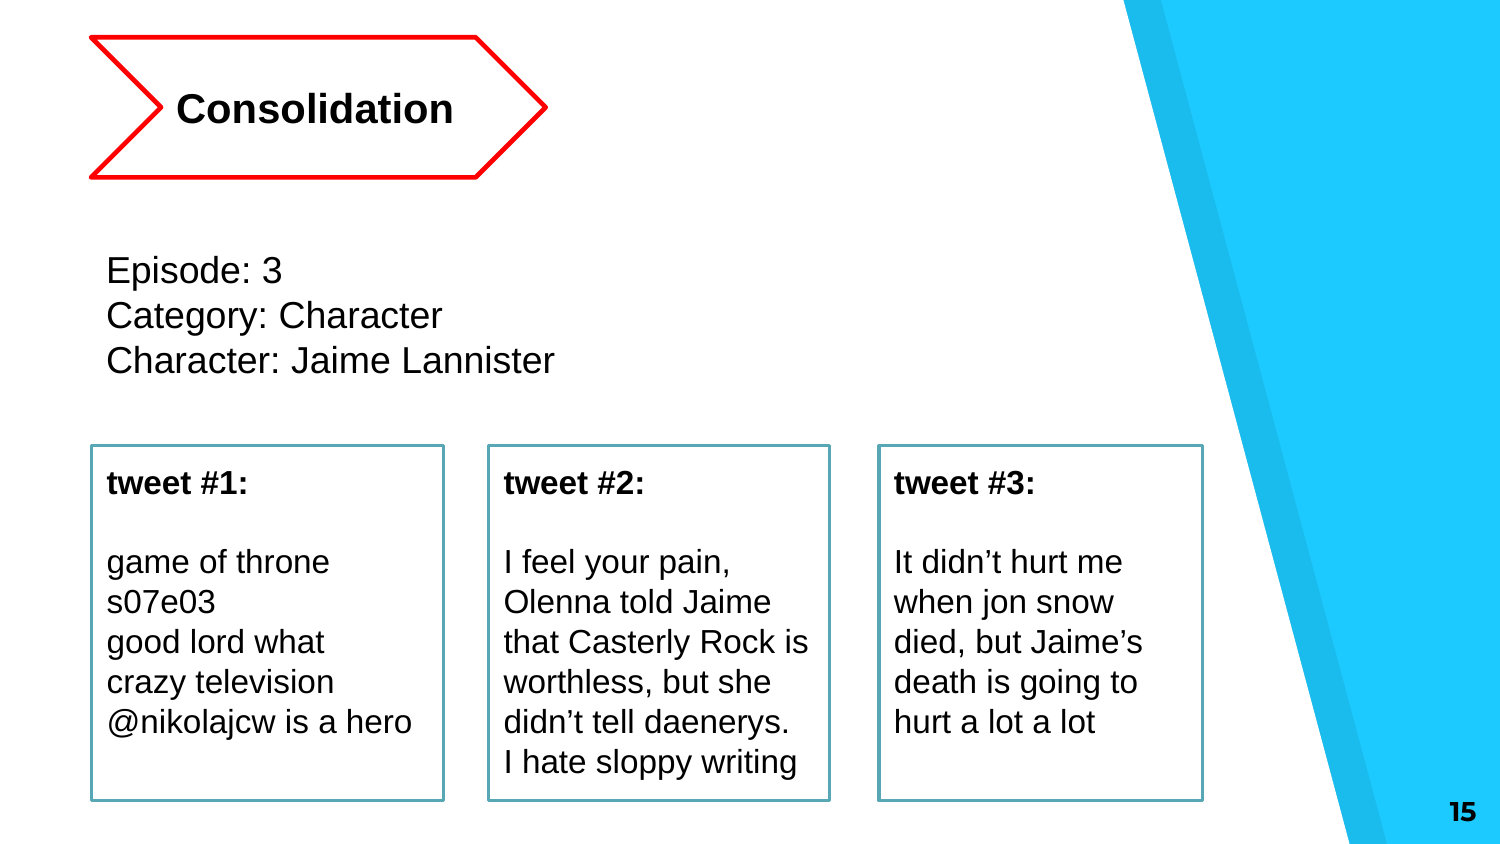

Consolidation
Episode: 3
Category: Character
Character: Jaime Lannister

tweet #1:

game of throne s07e03
good lord what
crazy television
@nikolajcw is a hero

tweet #2:

I feel your pain, Olenna told Jaime that Casterly Rock is worthless, but she didn’t tell daenerys.
I hate sloppy writing
tweet #3:

It didn’t hurt me when jon snow died, but Jaime’s death is going to hurt a lot a lot
15